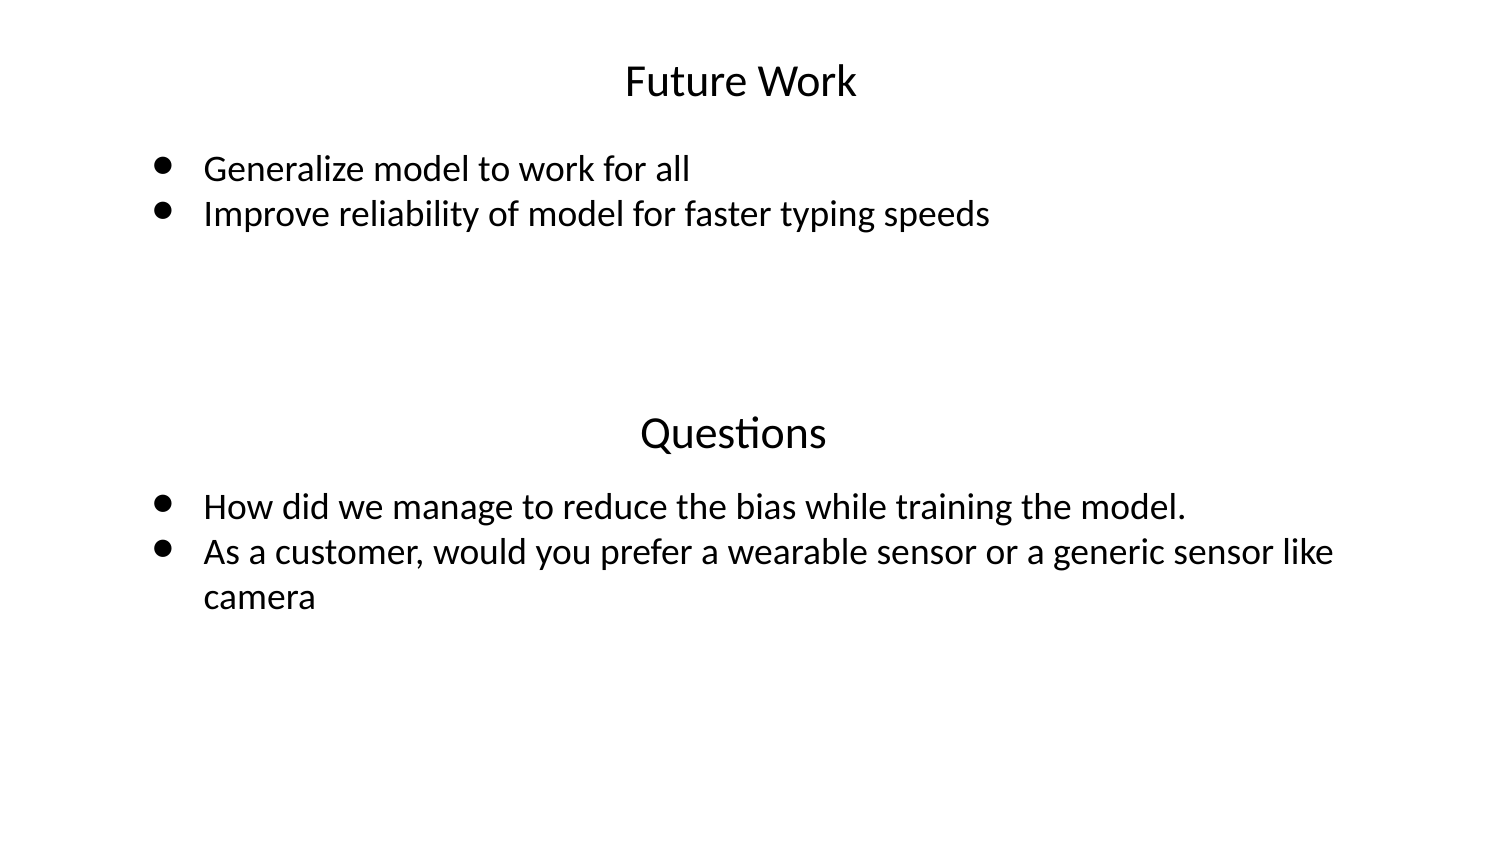

# Future Work
Generalize model to work for all
Improve reliability of model for faster typing speeds
Questions
How did we manage to reduce the bias while training the model.
As a customer, would you prefer a wearable sensor or a generic sensor like camera